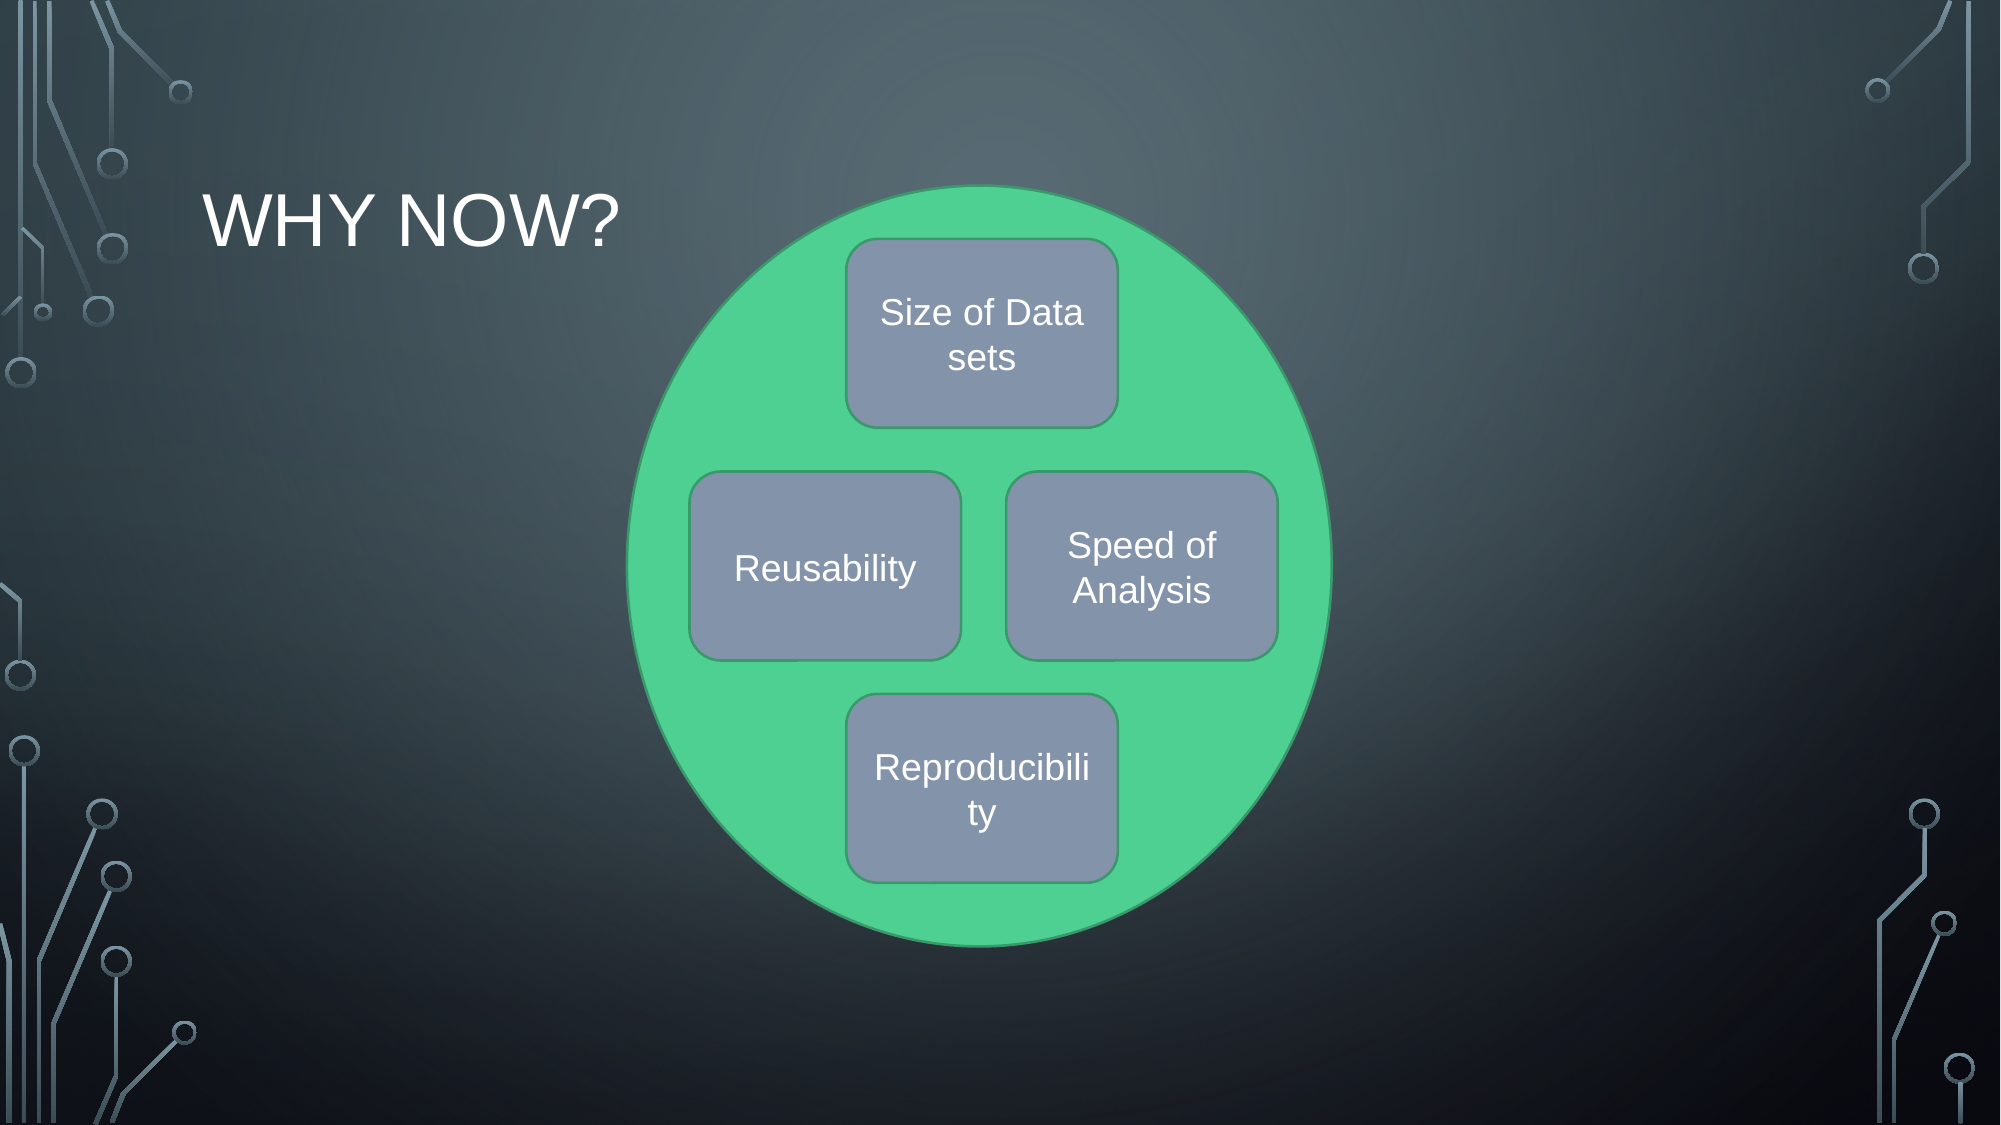

# Why now?

Size of Data sets
Reusability
Speed of Analysis
Reproducibility